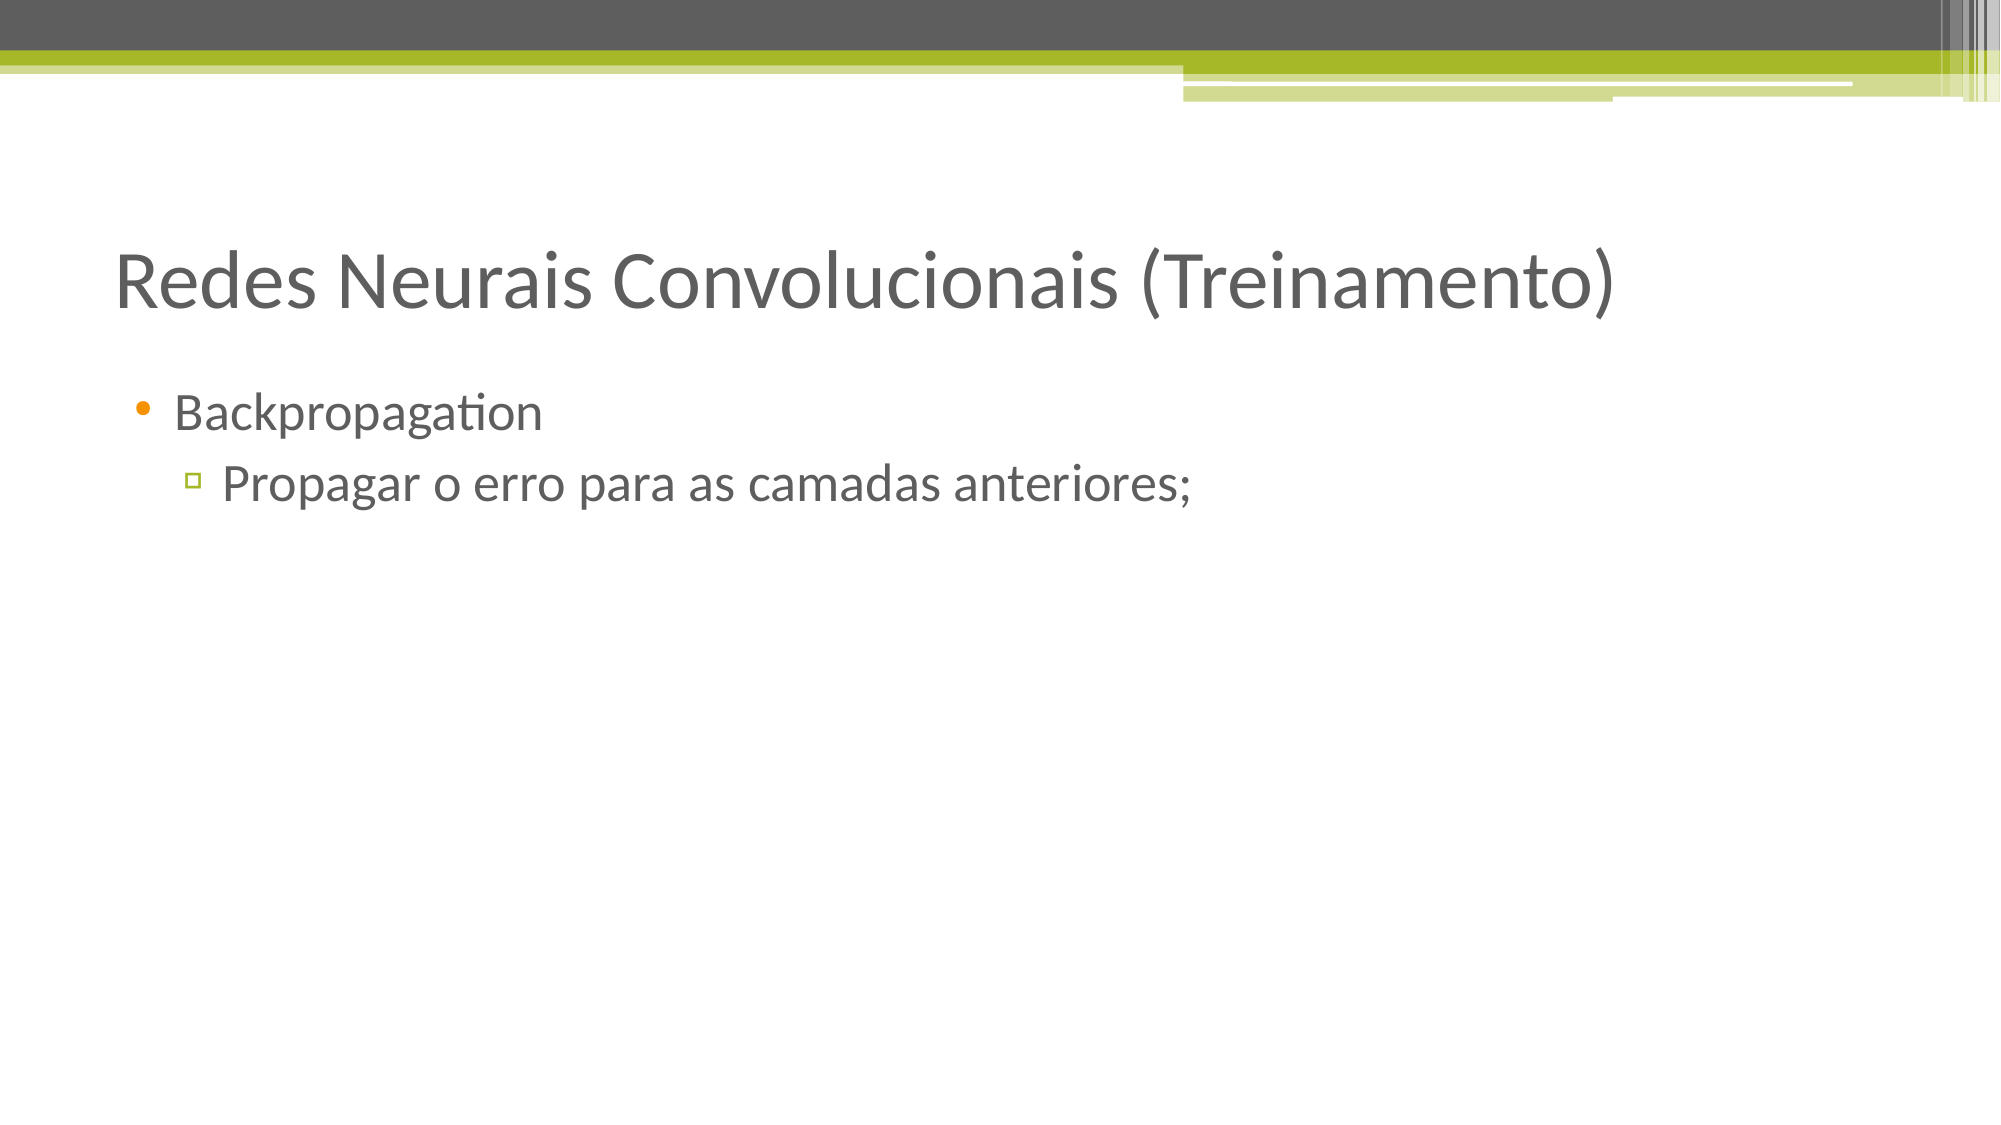

# Redes Neurais Convolucionais (Treinamento)
Backpropagation
Propagar o erro para as camadas anteriores;